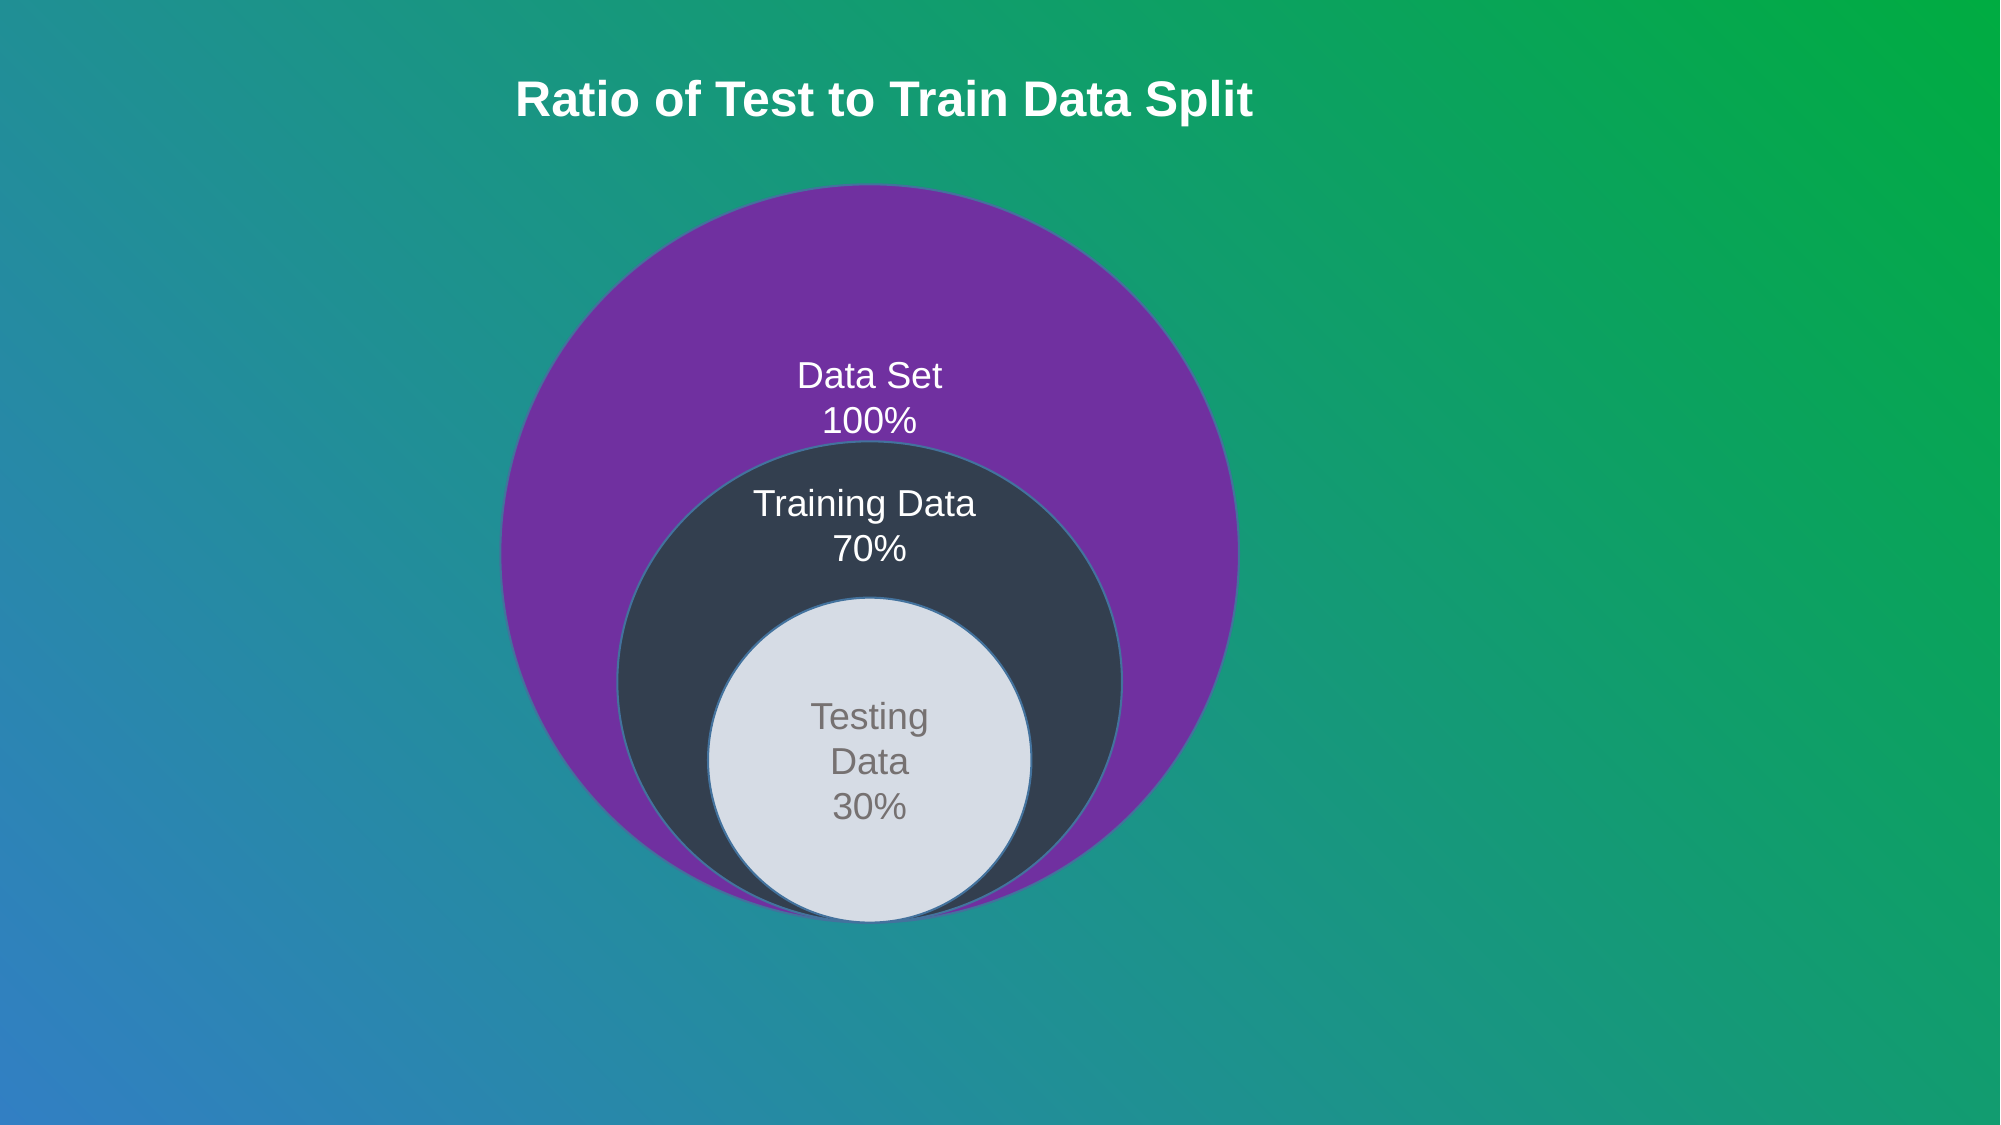

Ratio of Test to Train Data Split
Data Set
100%

Training Data
70%

Testing Data
30%